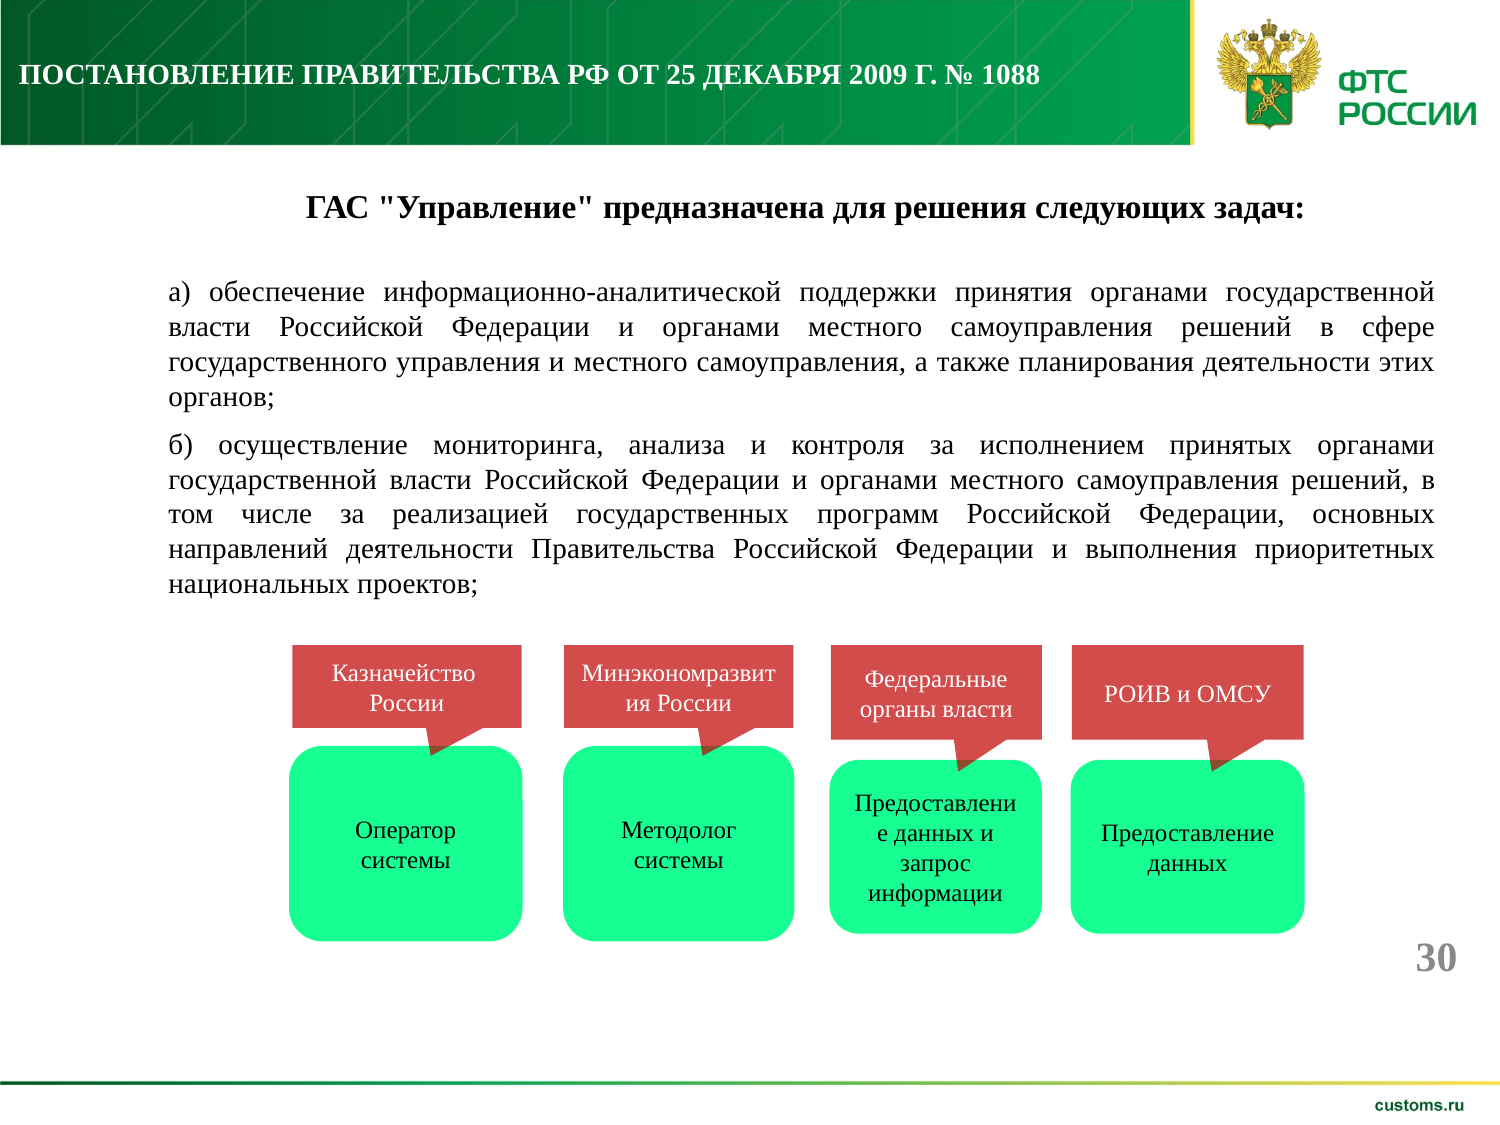

ПОСТАНОВЛЕНИЕ ПРАВИТЕЛЬСТВА РФ ОТ 25 ДЕКАБРЯ 2009 Г. № 1088
 ГАС "Управление" предназначена для решения следующих задач:

а) обеспечение информационно-аналитической поддержки принятия органами государственной власти Российской Федерации и органами местного самоуправления решений в сфере государственного управления и местного самоуправления, а также планирования деятельности этих органов;
б) осуществление мониторинга, анализа и контроля за исполнением принятых органами государственной власти Российской Федерации и органами местного самоуправления решений, в том числе за реализацией государственных программ Российской Федерации, основных направлений деятельности Правительства Российской Федерации и выполнения приоритетных национальных проектов;

Казначейство
России
Федеральные органы власти
РОИВ и ОМСУ
Минэкономразвития России
Оператор системы
Методолог
системы
Предоставление данных и запрос информации
Предоставление данных
30